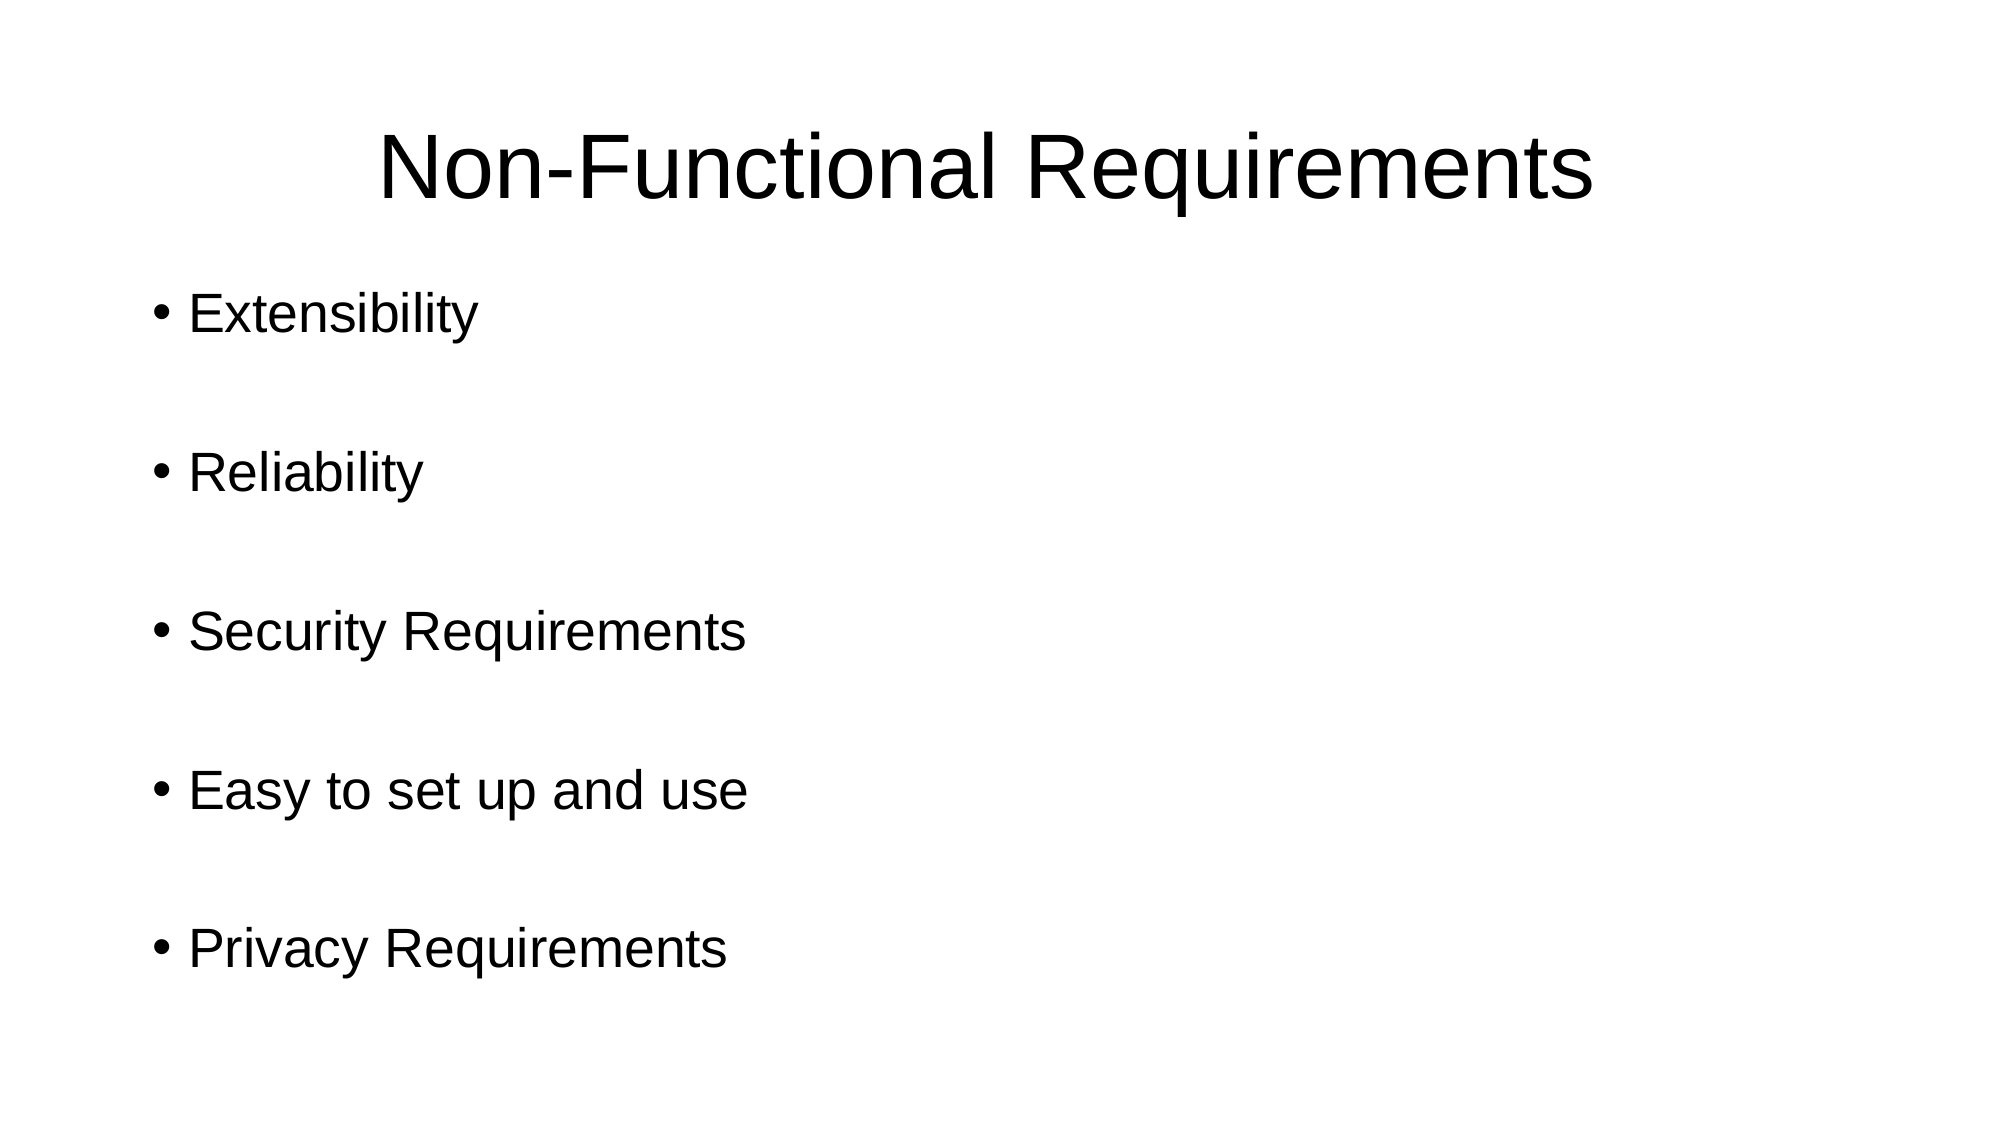

# Non-Functional Requirements
Extensibility

Reliability

Security Requirements

Easy to set up and use

Privacy Requirements